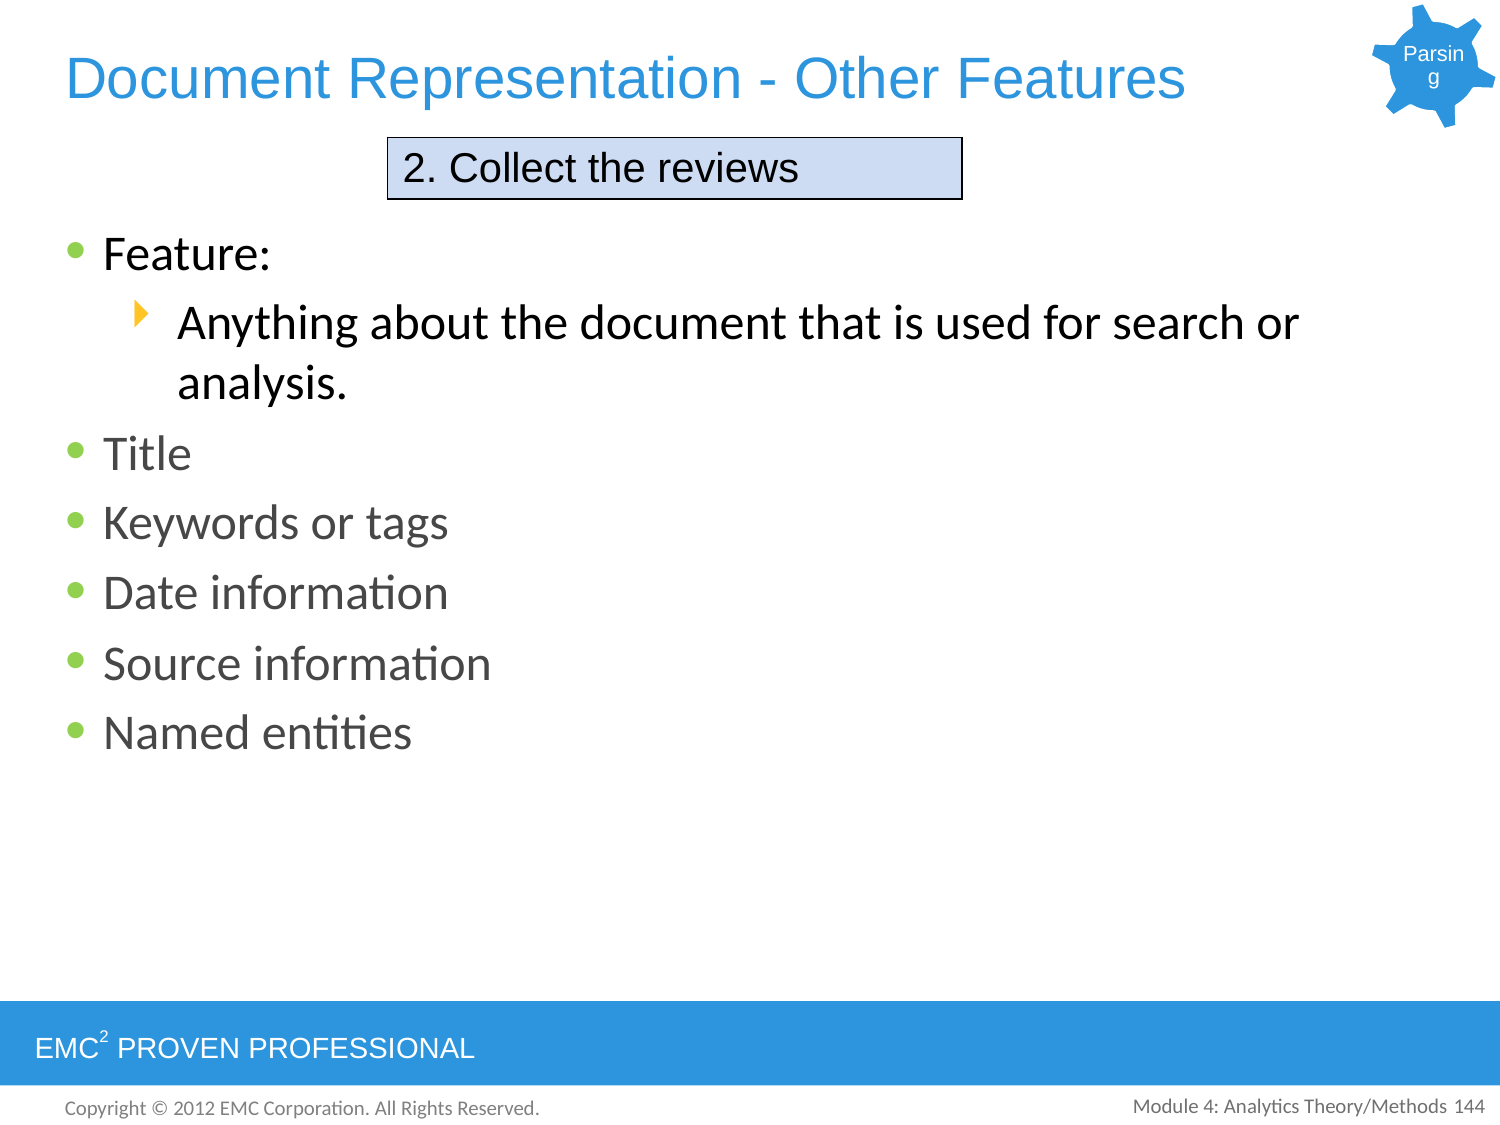

Parsing
# Document Representation - Other Features
| 2. Collect the reviews |
| --- |
Feature:
Anything about the document that is used for search or analysis.
Title
Keywords or tags
Date information
Source information
Named entities
Module 4: Analytics Theory/Methods
144